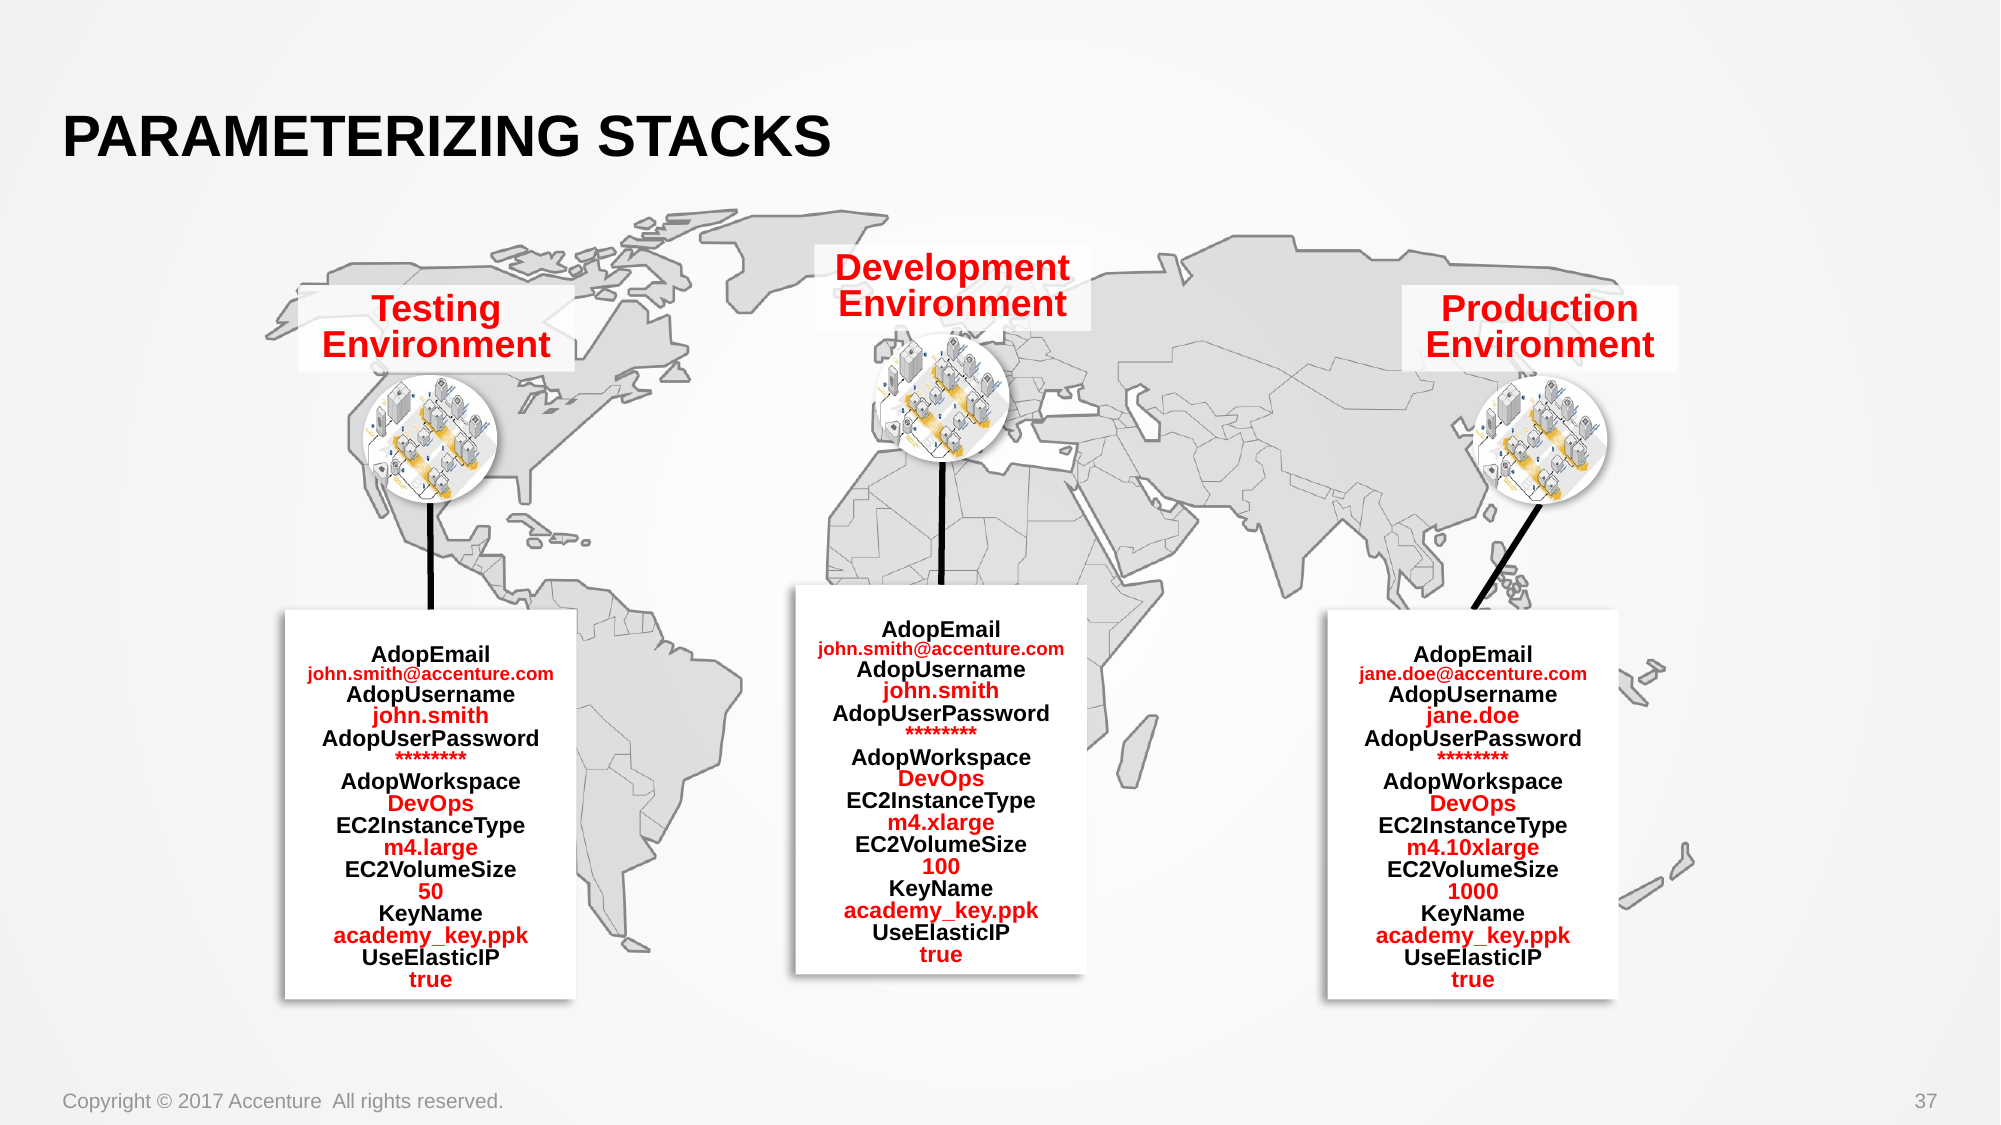

# Parameterizing Stacks

Development
Environment
Testing
Environment
Production
Environment

AdopEmail
john.smith@accenture.com
AdopUsername
john.smith
AdopUserPassword
********
AdopWorkspace
DevOps
EC2InstanceType
m4.xlarge
EC2VolumeSize
100
KeyName
academy_key.ppk
UseElasticIP
true

AdopEmail
john.smith@accenture.com
AdopUsername
john.smith
AdopUserPassword
********
AdopWorkspace
DevOps
EC2InstanceType
m4.large
EC2VolumeSize
50
KeyName
academy_key.ppk
UseElasticIP
true

AdopEmail
jane.doe@accenture.com
AdopUsername
jane.doe
AdopUserPassword
********
AdopWorkspace
DevOps
EC2InstanceType
m4.10xlarge
EC2VolumeSize
1000
KeyName
academy_key.ppk
UseElasticIP
true
Copyright © 2017 Accenture  All rights reserved.
37